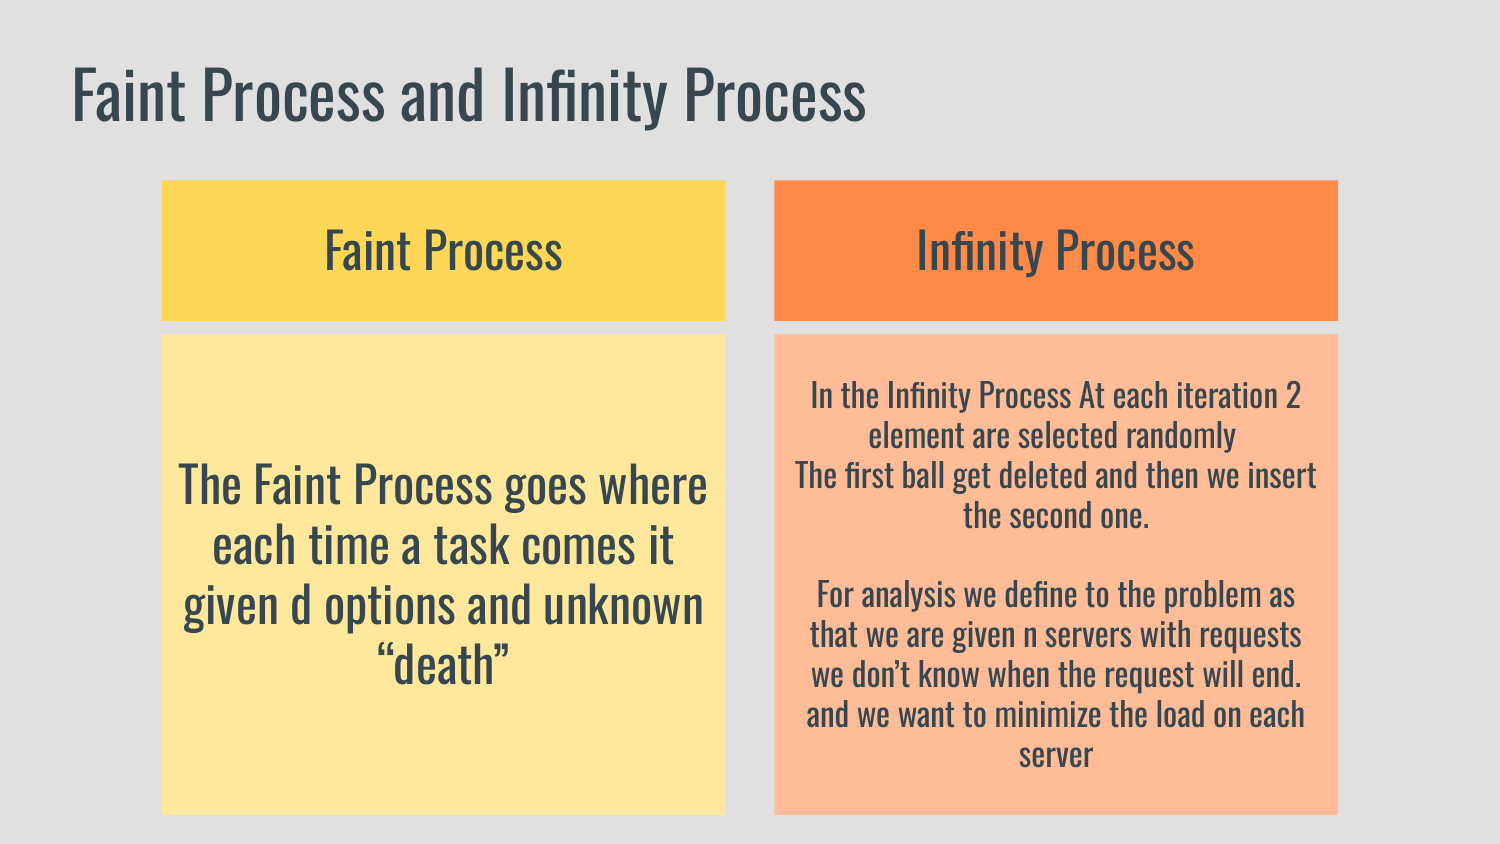

Faint Process and Infinity Process
Infinity Process
Faint Process
In the Infinity Process At each iteration 2 element are selected randomly
The first ball get deleted and then we insert the second one.
For analysis we define to the problem as that we are given n servers with requests
we don’t know when the request will end. and we want to minimize the load on each server
The Faint Process goes where each time a task comes it given d options and unknown “death”